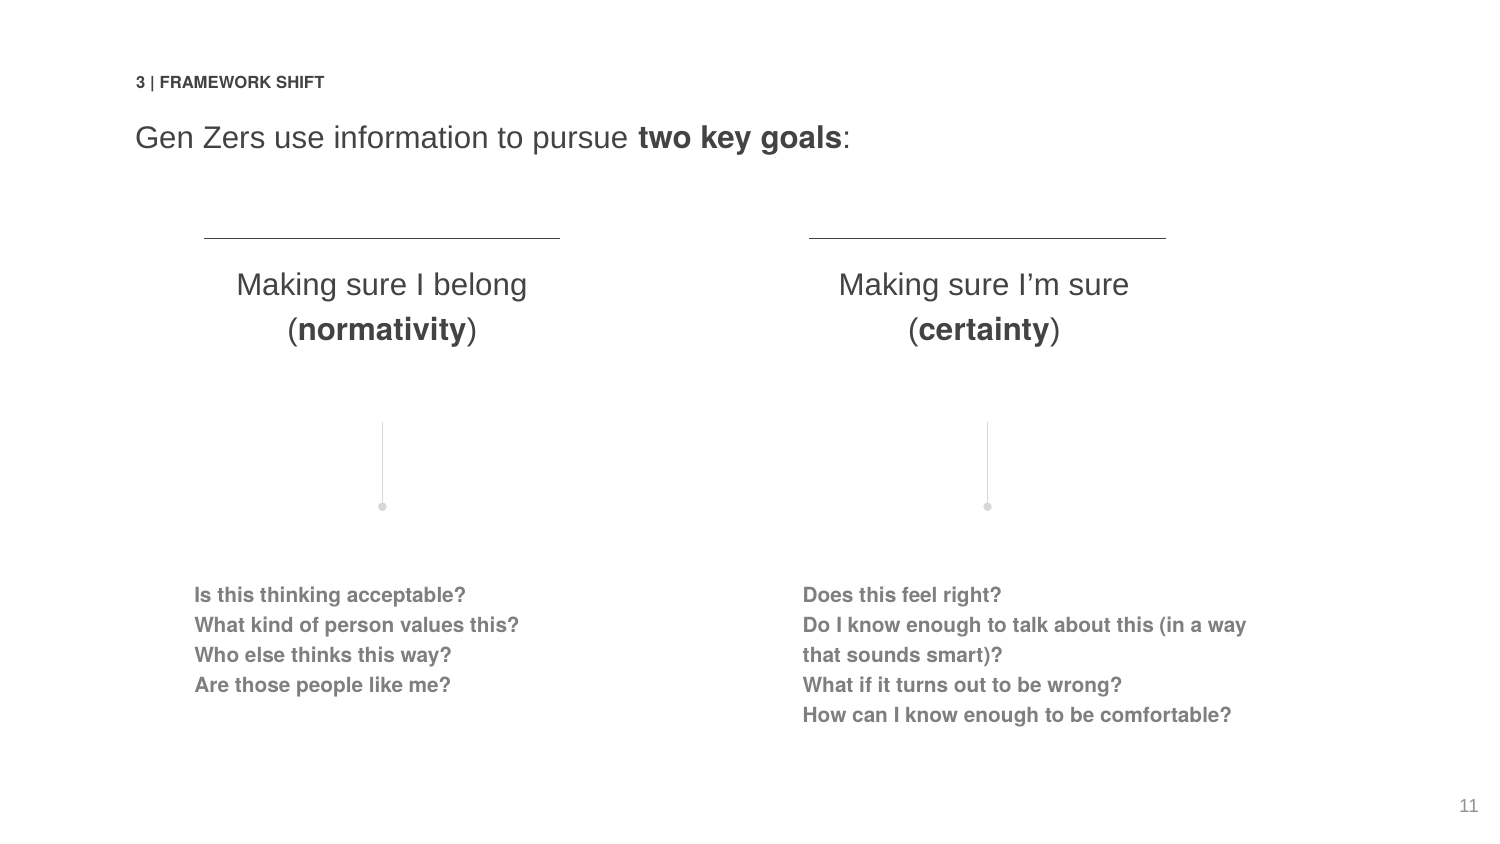

3 | FRAMEWORK SHIFT
Gen Zers use information to pursue two key goals:
Making sure I belong
(normativity)
Making sure I’m sure
(certainty)
Is this thinking acceptable?
What kind of person values this?
Who else thinks this way?
Are those people like me?
Does this feel right?
Do I know enough to talk about this (in a way that sounds smart)?
What if it turns out to be wrong?
How can I know enough to be comfortable?
11